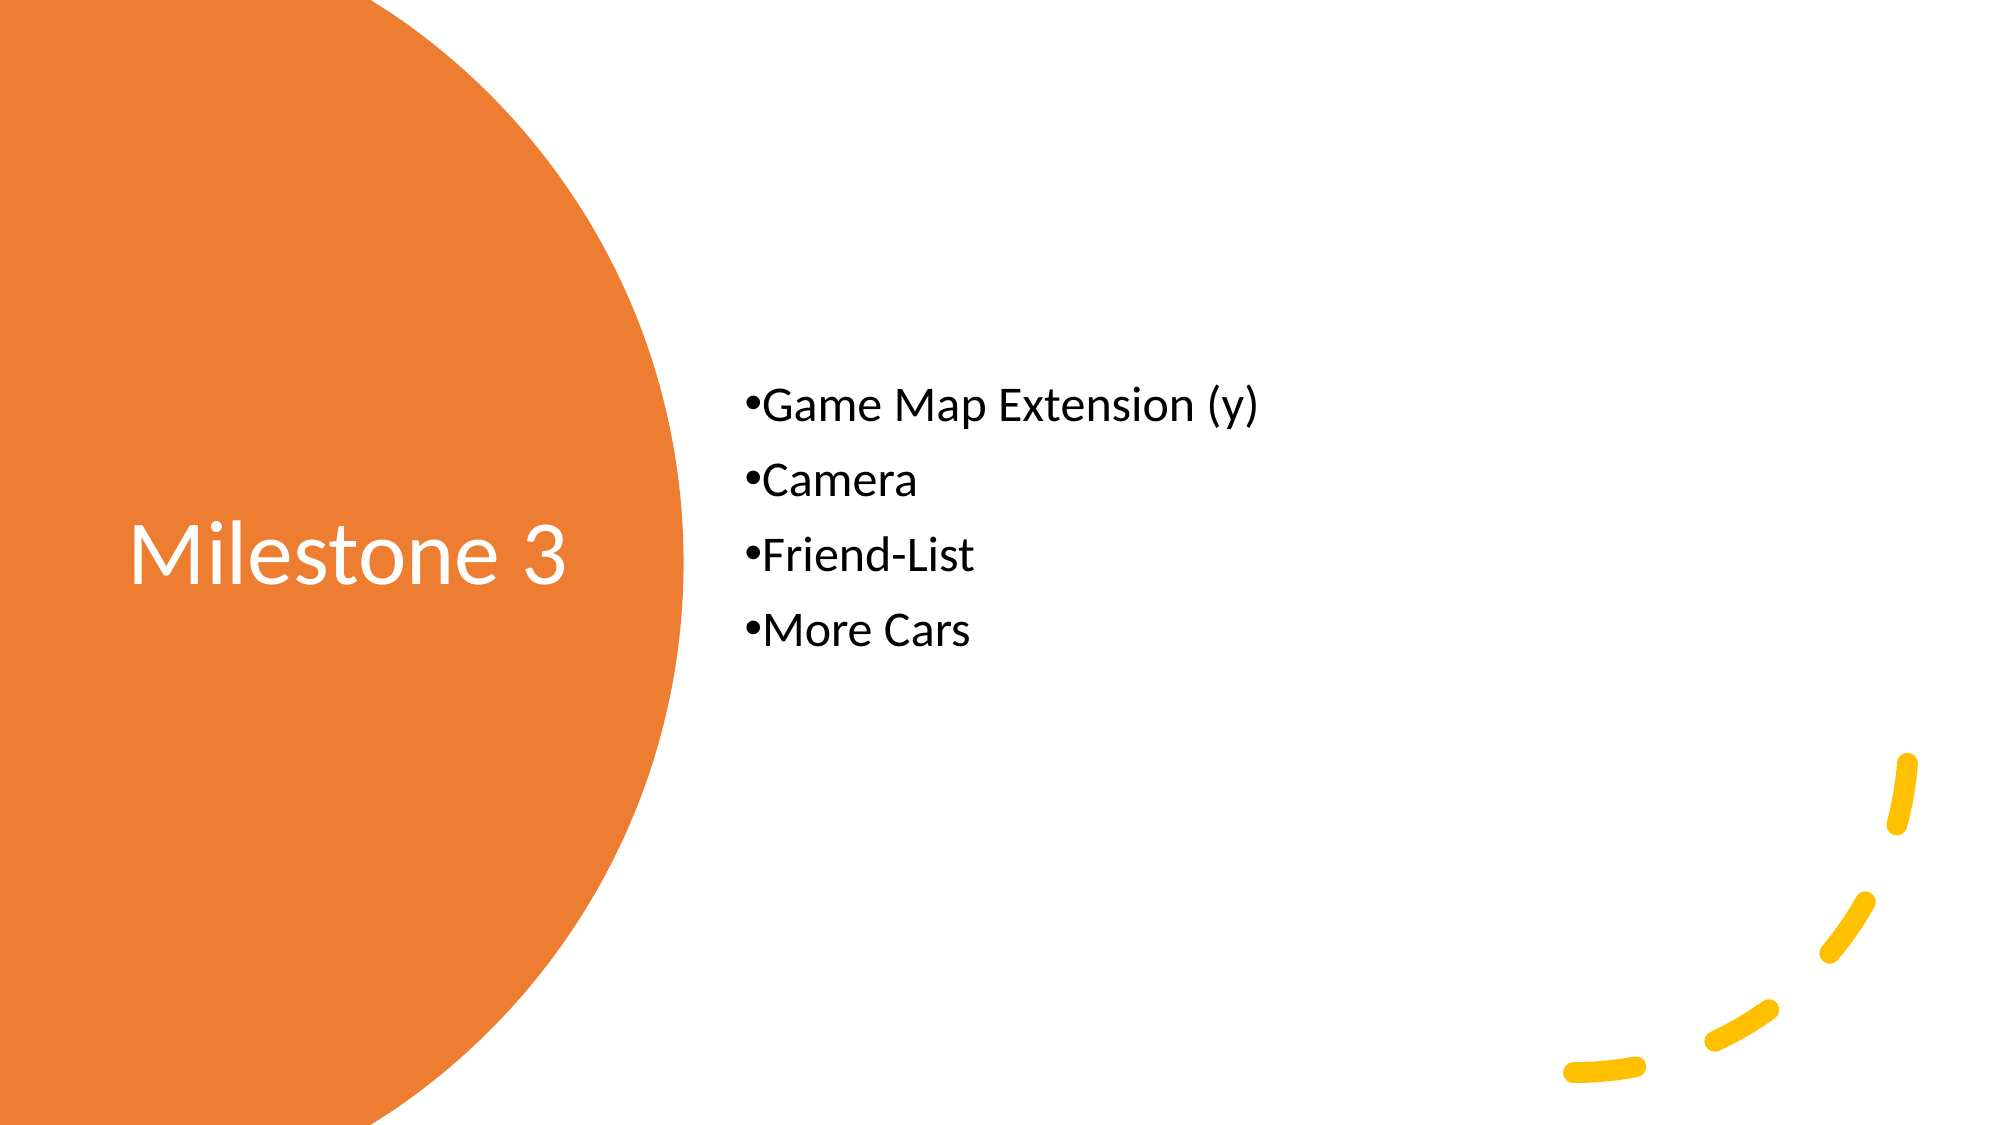

Game Map Extension (y)
Camera
Friend-List
More Cars

# Milestone 3